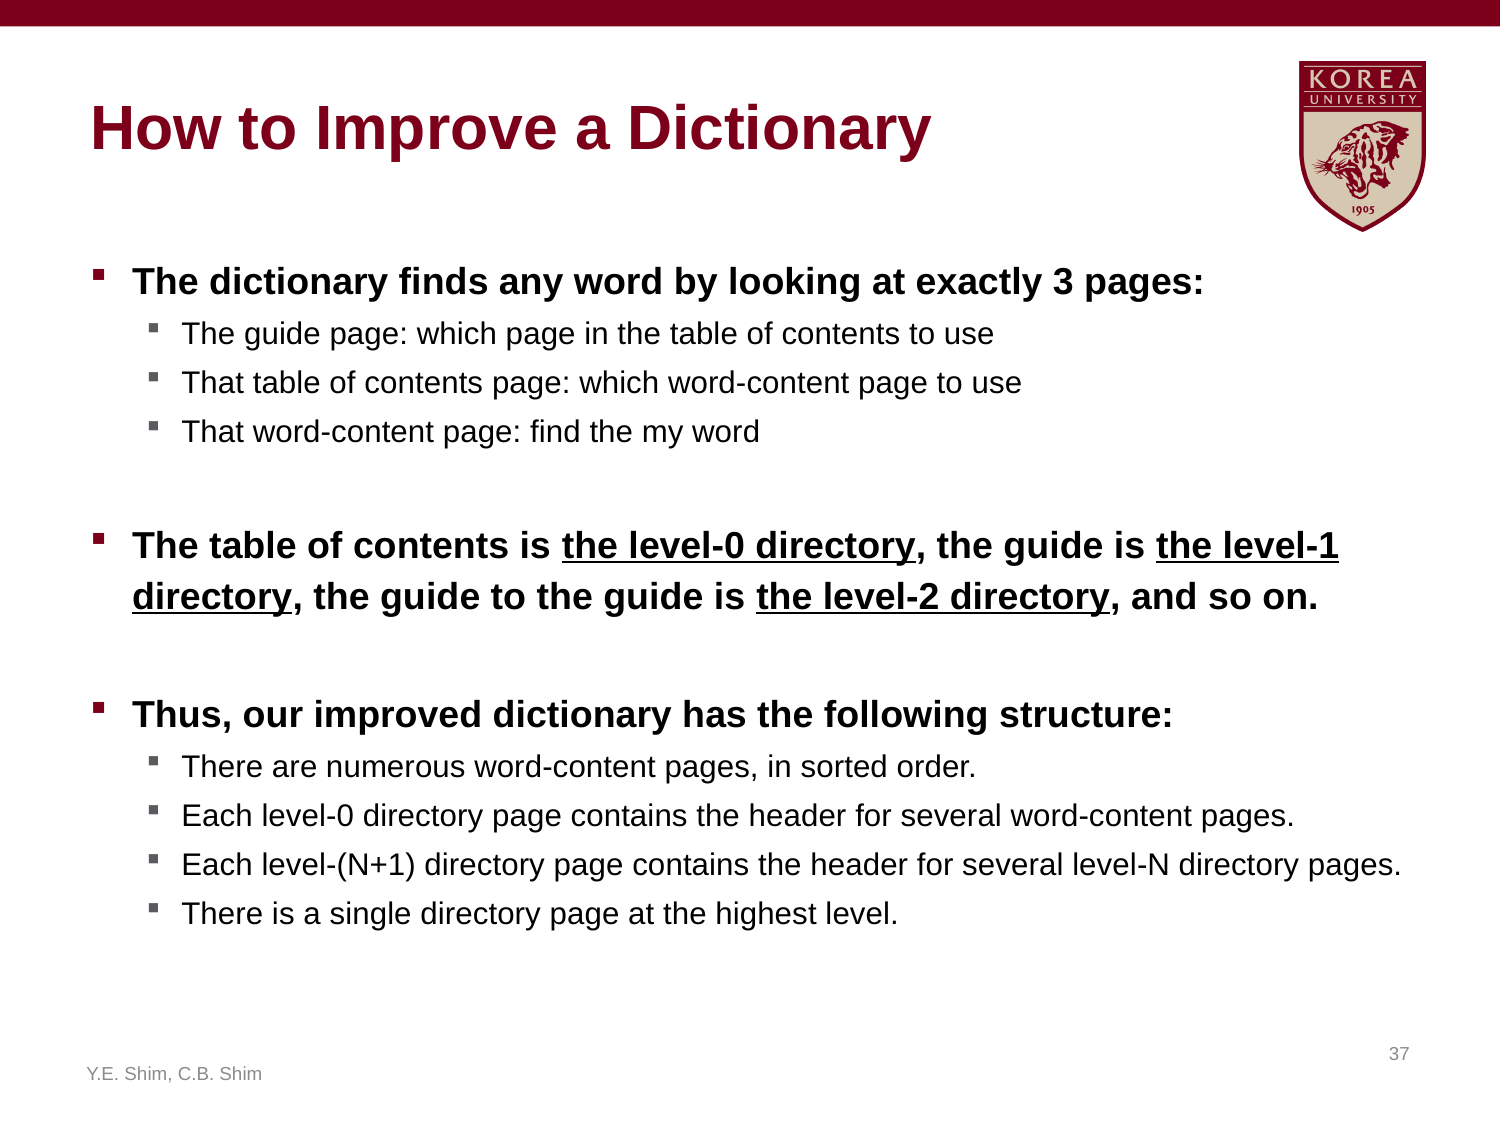

# How to Improve a Dictionary
The dictionary finds any word by looking at exactly 3 pages:
The guide page: which page in the table of contents to use
That table of contents page: which word-content page to use
That word-content page: find the my word

The table of contents is the level-0 directory, the guide is the level-1 directory, the guide to the guide is the level-2 directory, and so on.

Thus, our improved dictionary has the following structure:
There are numerous word-content pages, in sorted order.
Each level-0 directory page contains the header for several word-content pages.
Each level-(N+1) directory page contains the header for several level-N directory pages.
There is a single directory page at the highest level.
37